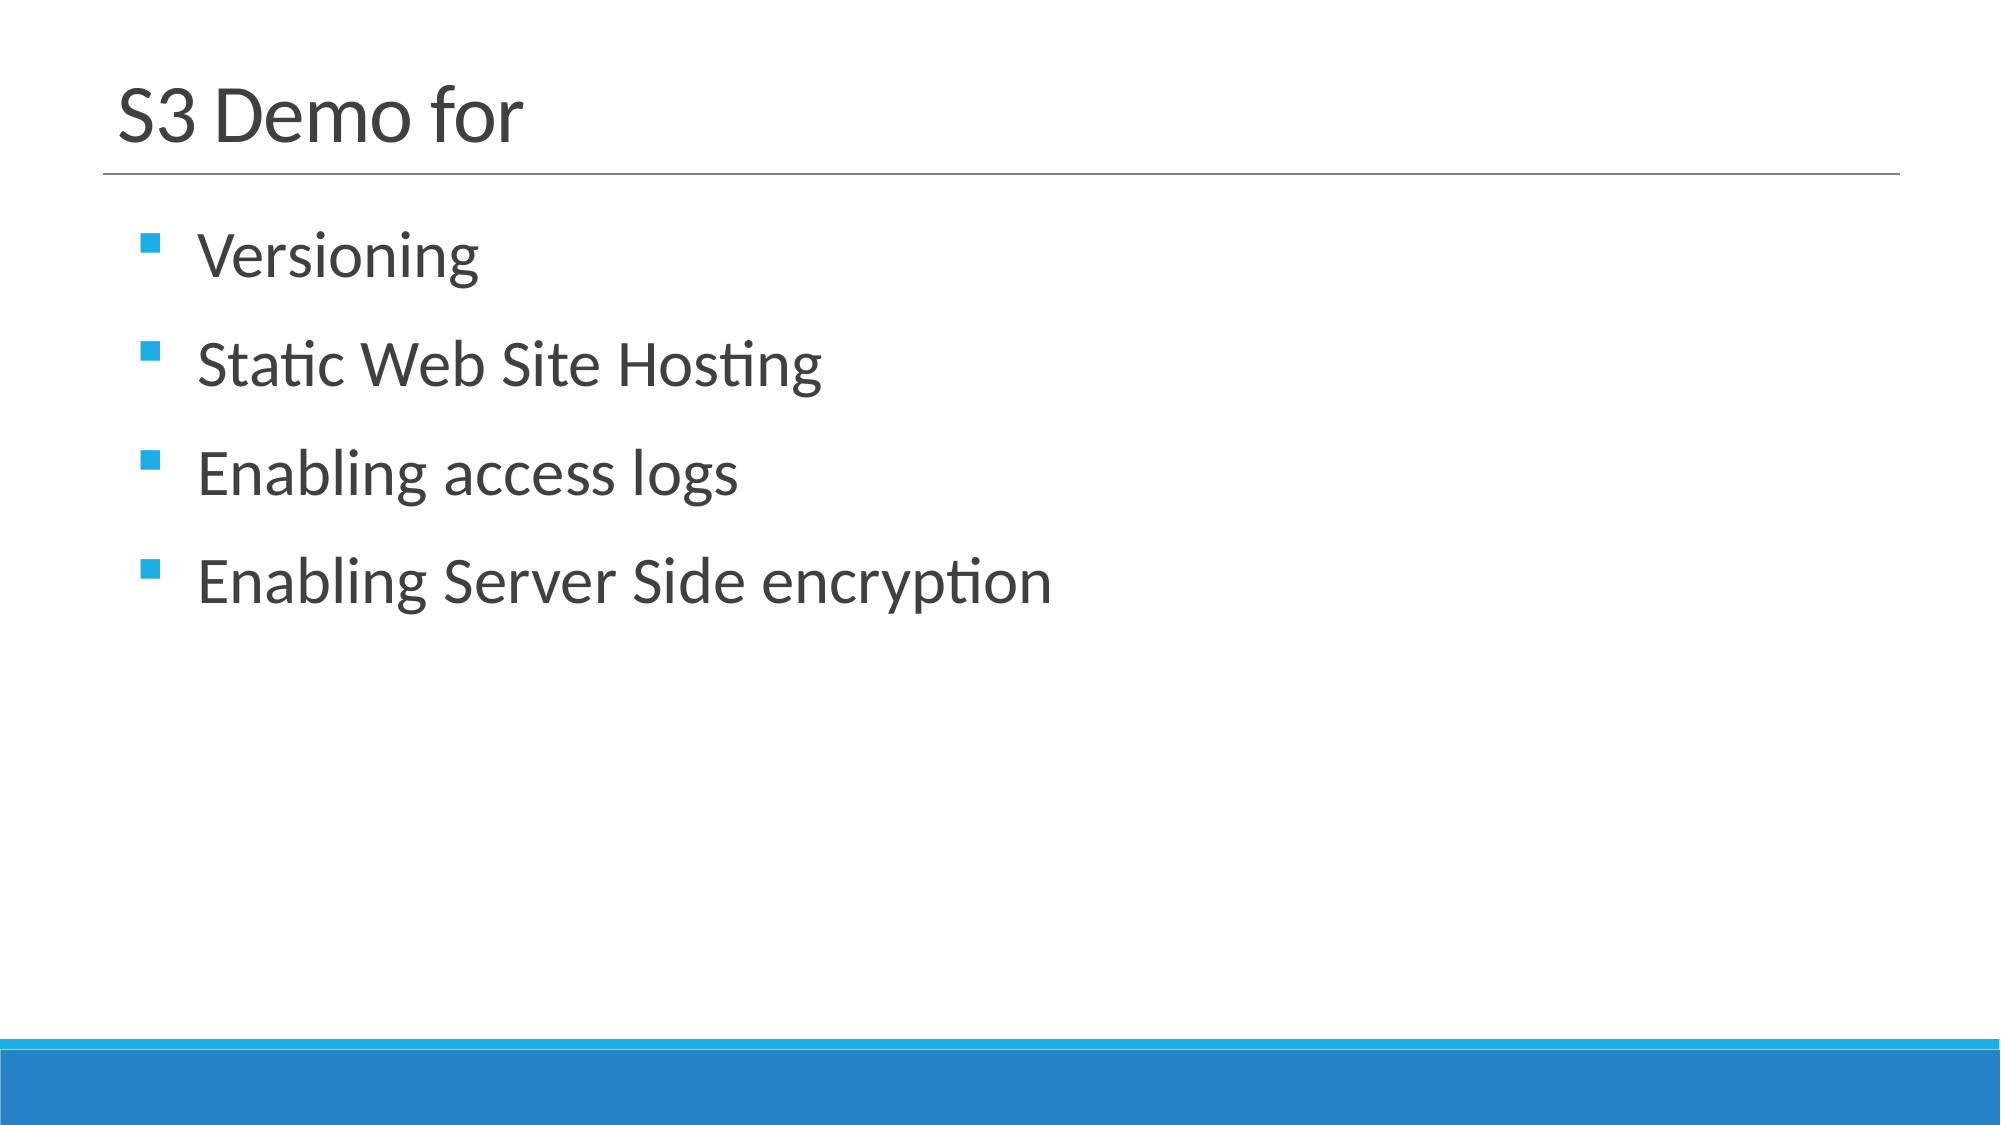

# S3 Demo for
Versioning
Static Web Site Hosting
Enabling access logs
Enabling Server Side encryption